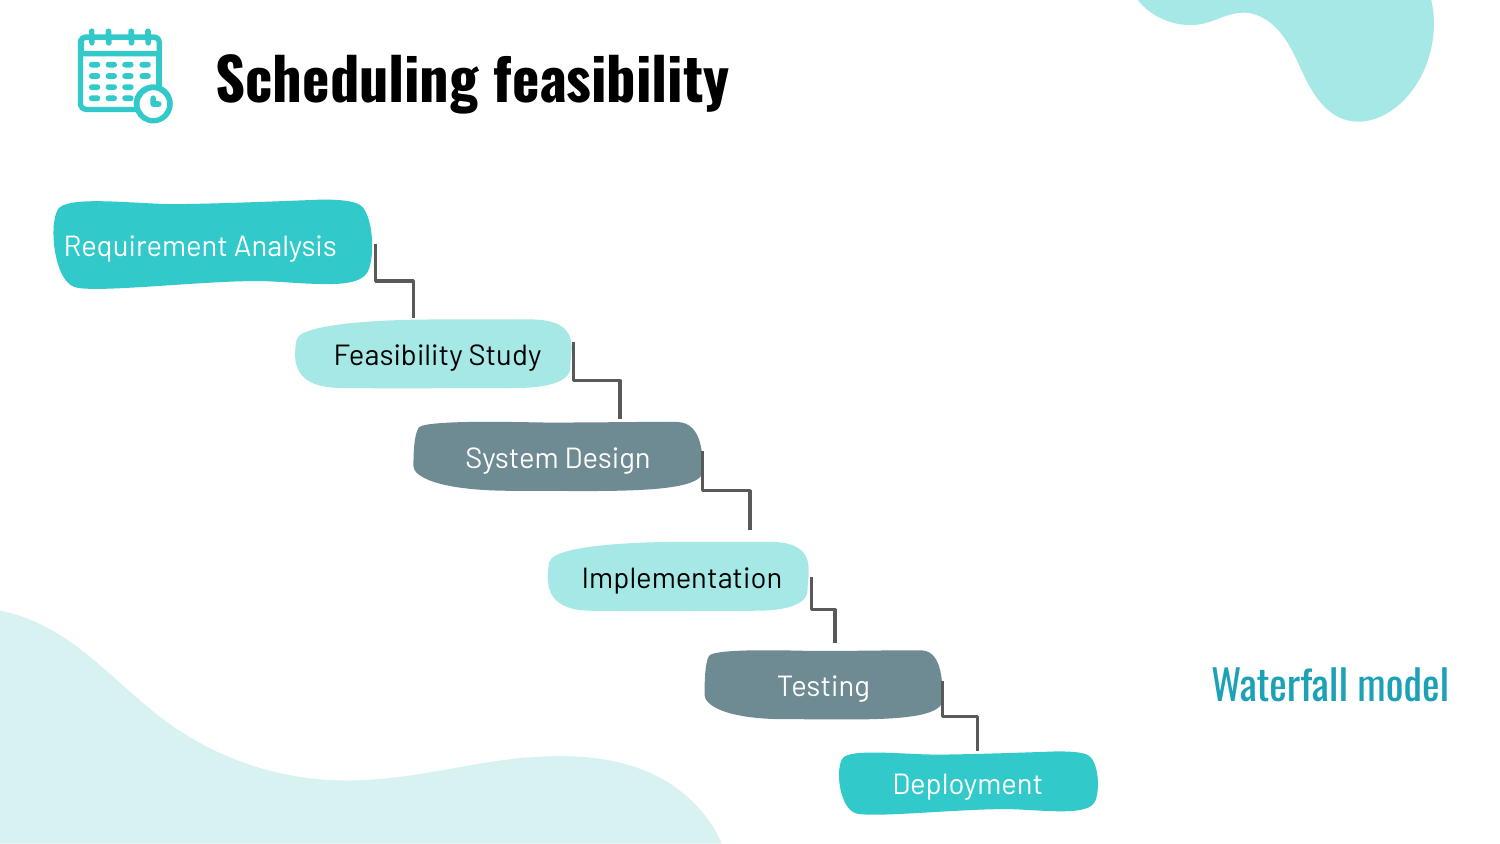

# Scheduling feasibility
Requirement Analysis
Feasibility Study
System Design
Implementation
Waterfall model

Testing
Deployment